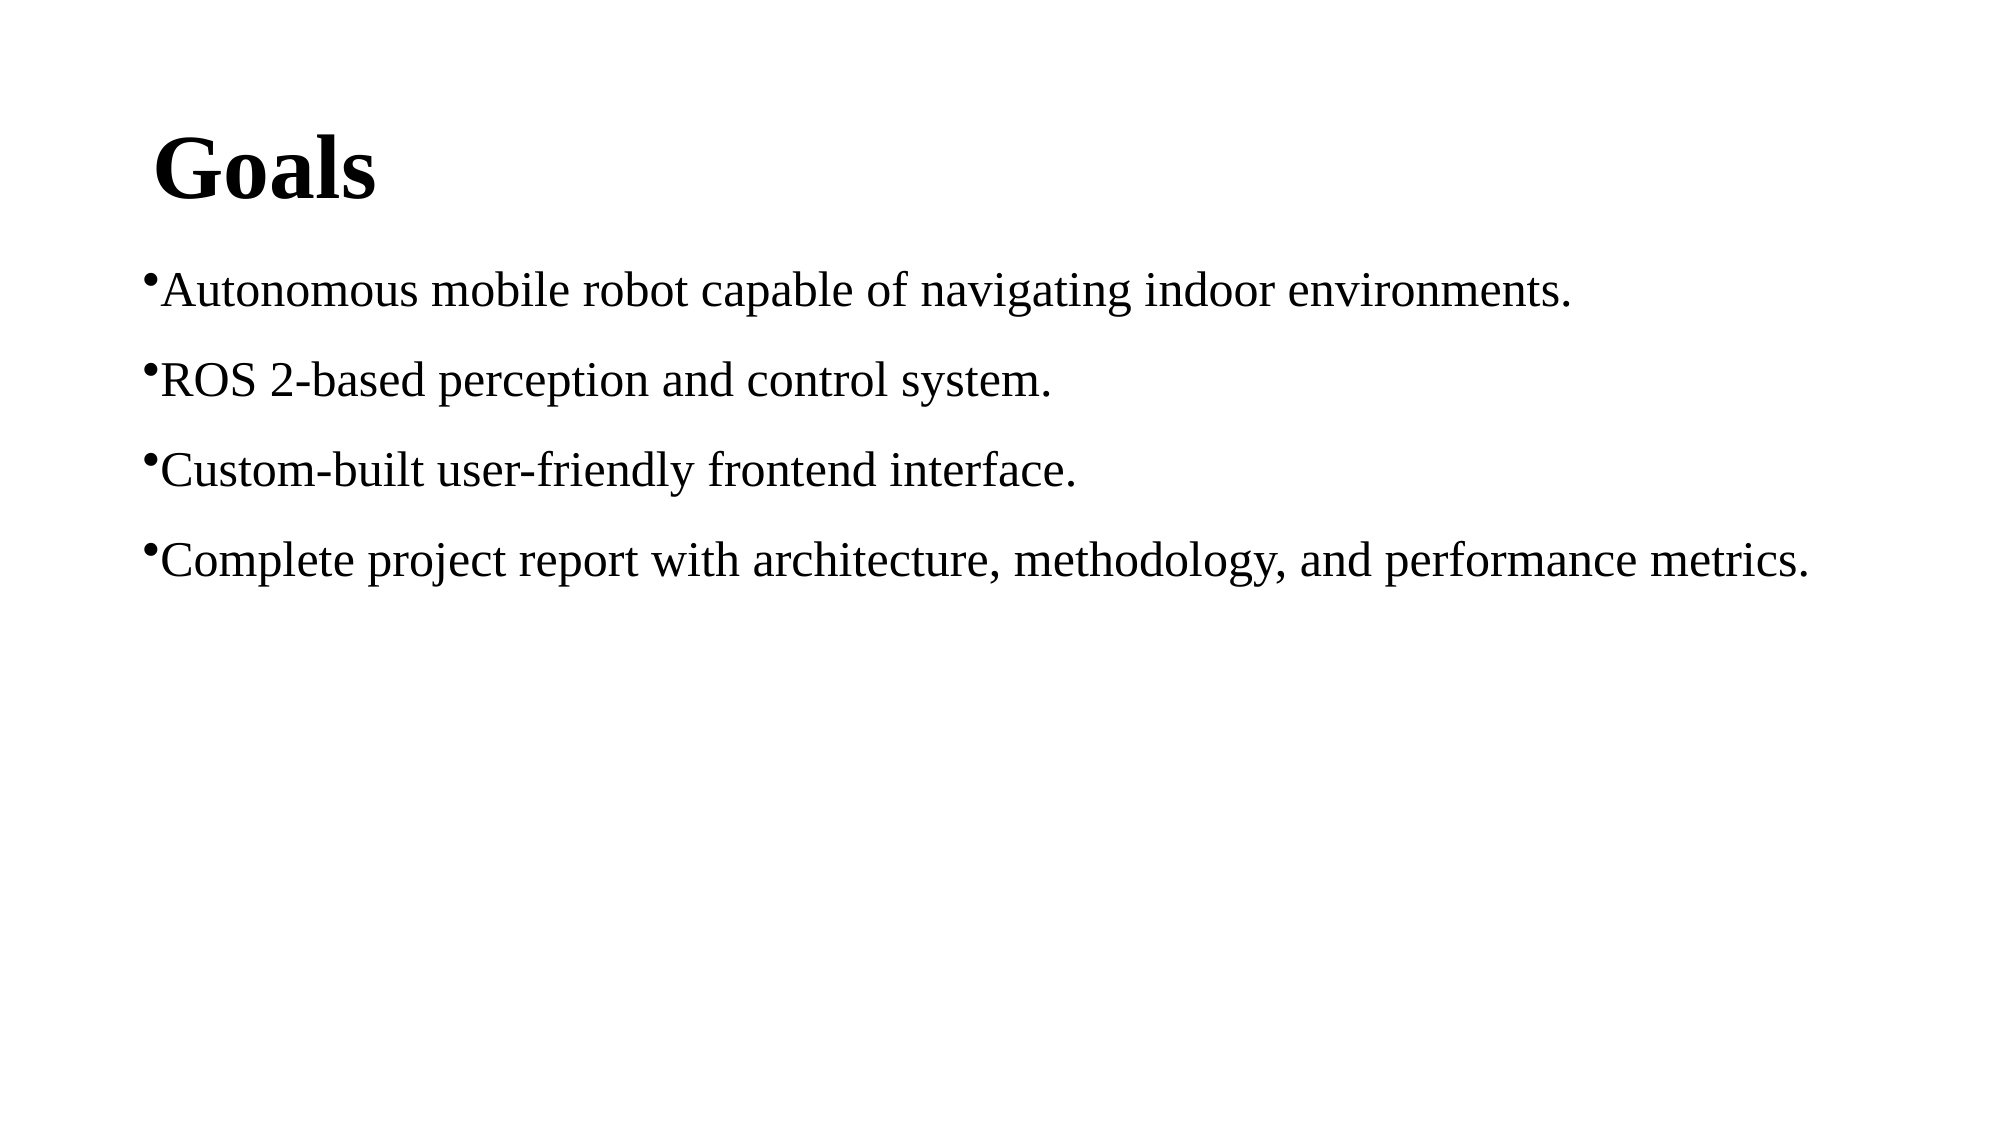

# Goals
Autonomous mobile robot capable of navigating indoor environments.
ROS 2-based perception and control system.
Custom-built user-friendly frontend interface.
Complete project report with architecture, methodology, and performance metrics.